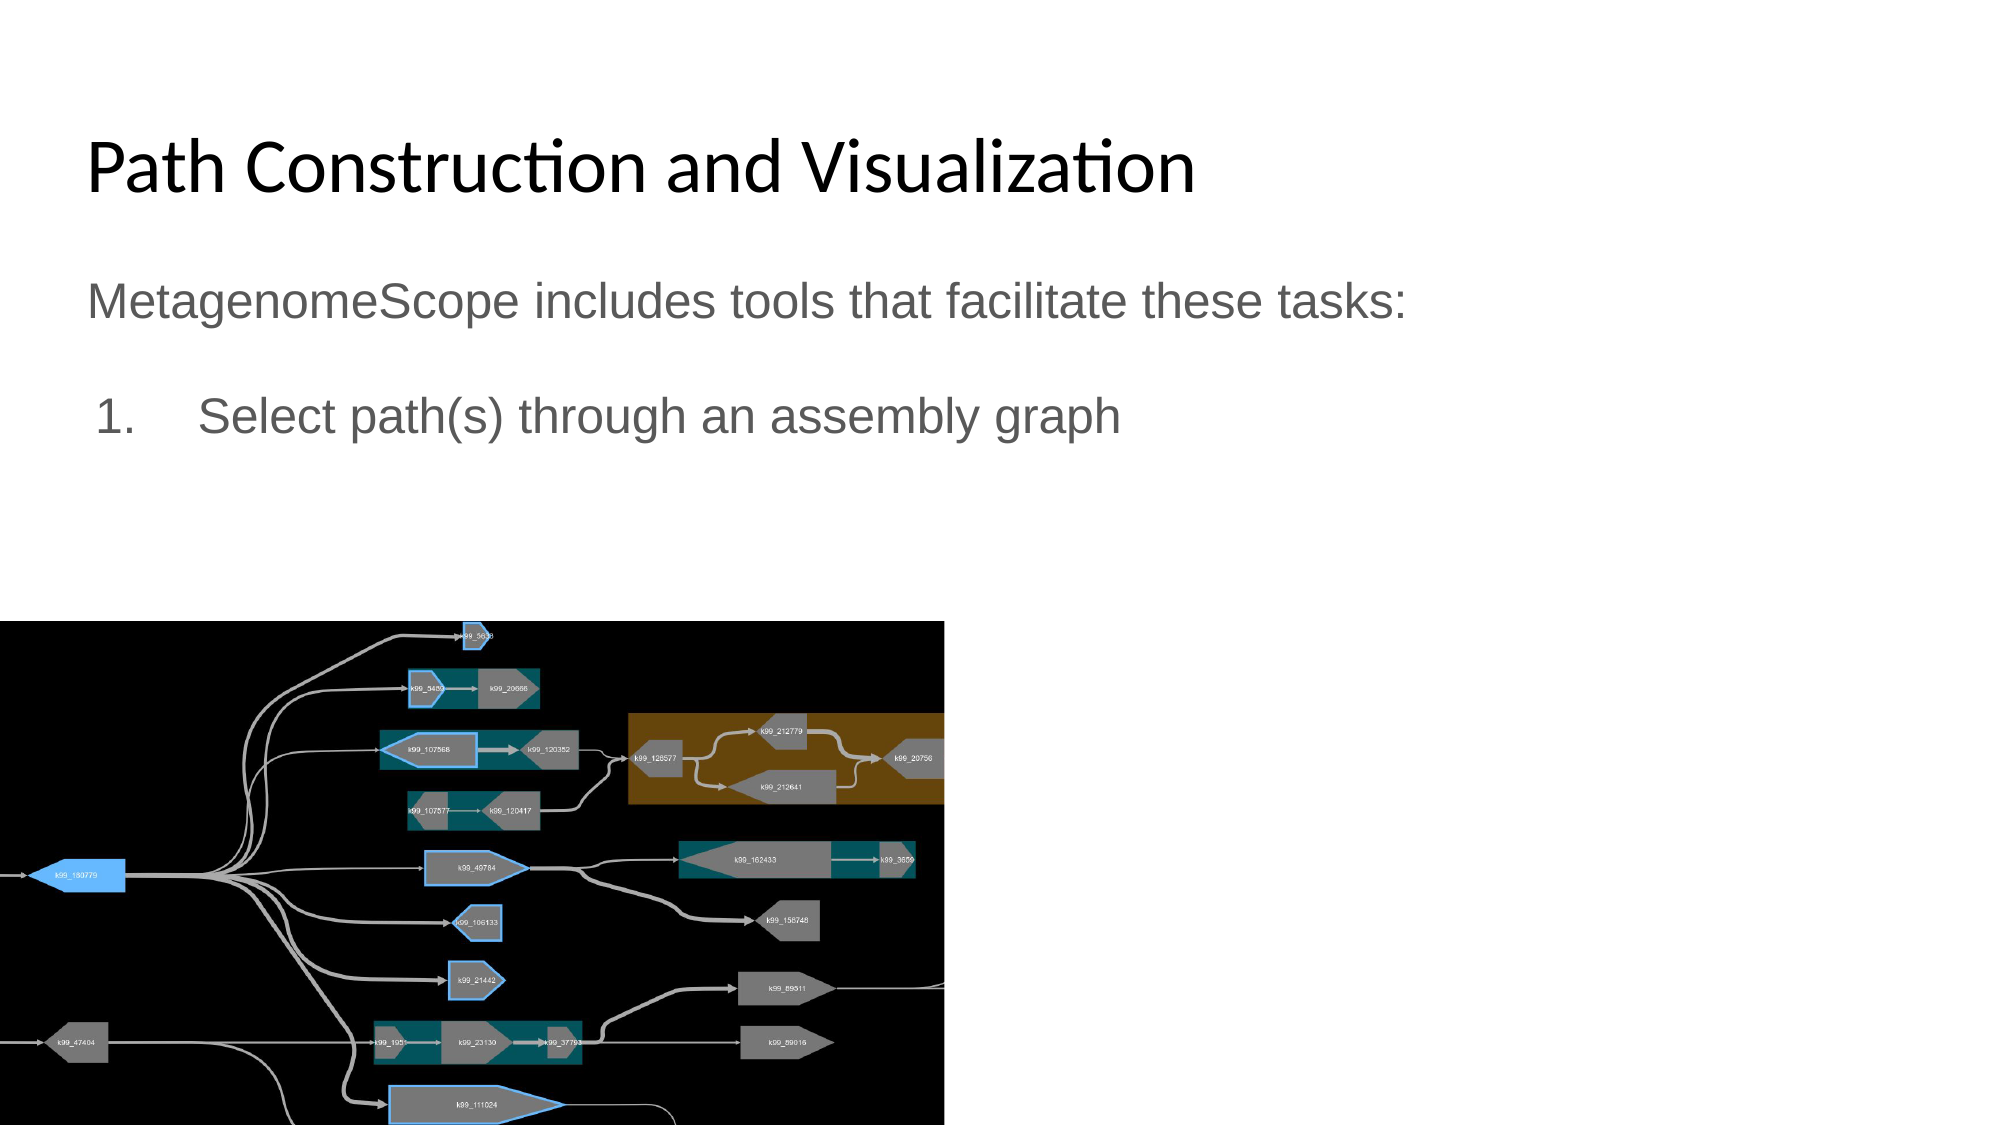

# Path Construction and Visualization
MetagenomeScope includes tools that facilitate these tasks:

1.	Select path(s) through an assembly graph